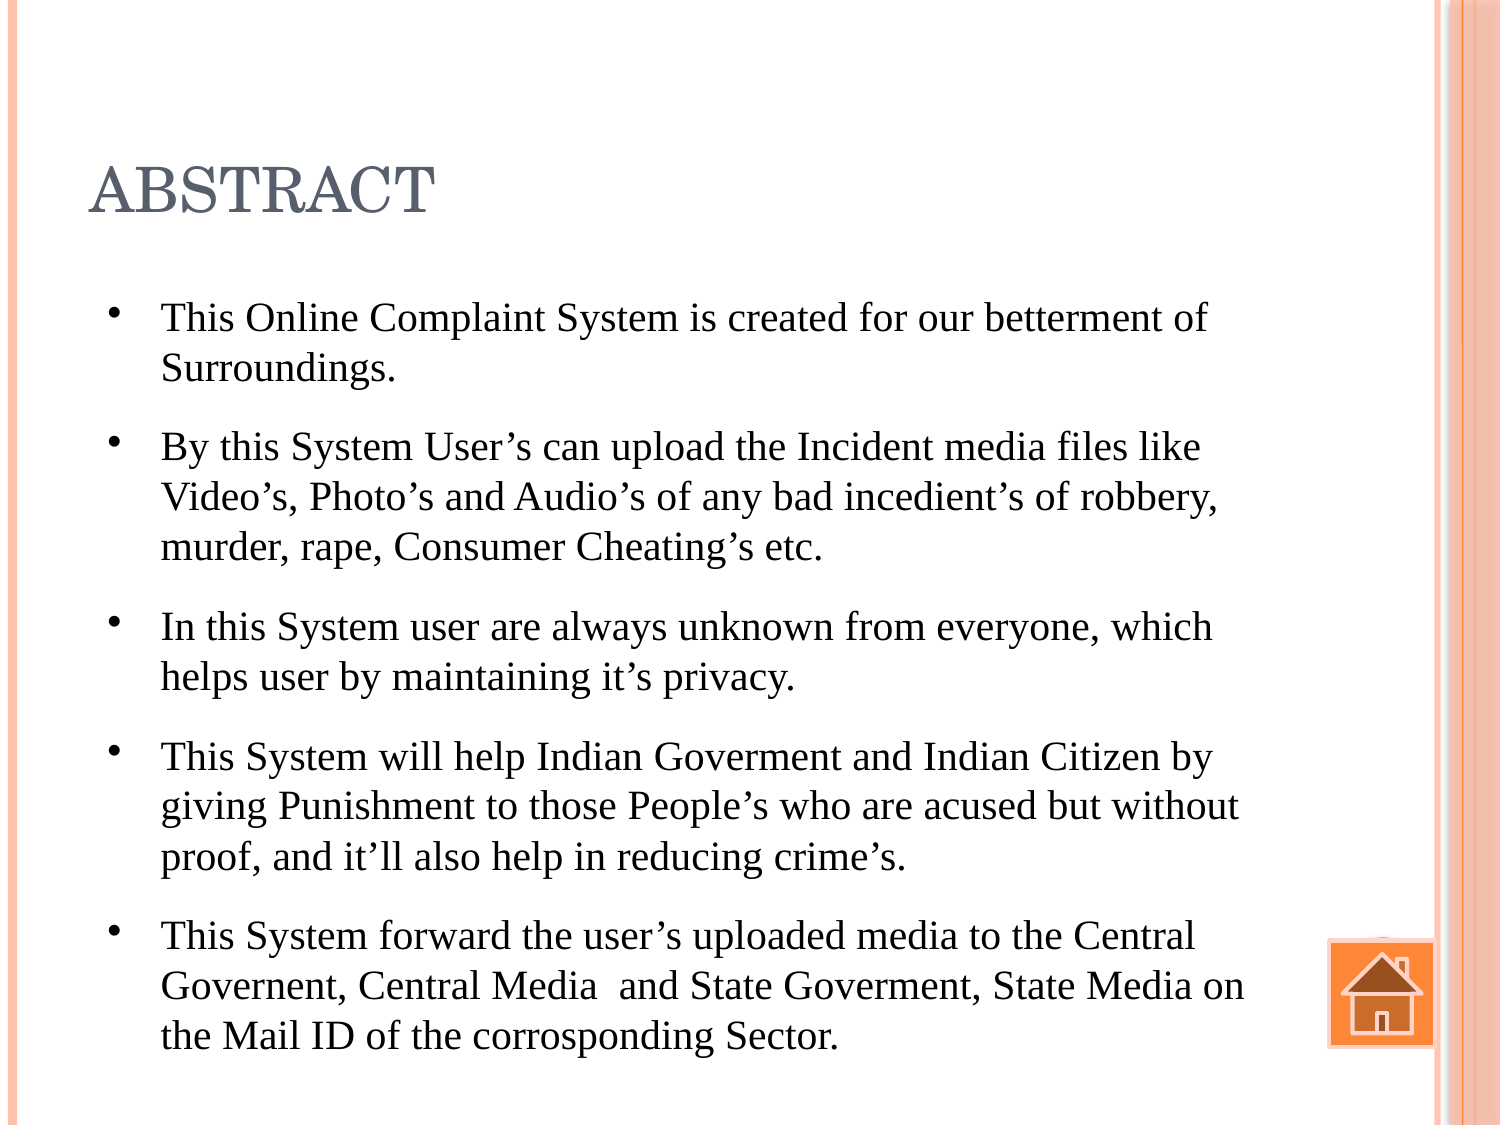

# Abstract
This Online Complaint System is created for our betterment of Surroundings.
By this System User’s can upload the Incident media files like Video’s, Photo’s and Audio’s of any bad incedient’s of robbery, murder, rape, Consumer Cheating’s etc.
In this System user are always unknown from everyone, which helps user by maintaining it’s privacy.
This System will help Indian Goverment and Indian Citizen by giving Punishment to those People’s who are acused but without proof, and it’ll also help in reducing crime’s.
This System forward the user’s uploaded media to the Central Governent, Central Media  and State Goverment, State Media on the Mail ID of the corrosponding Sector.